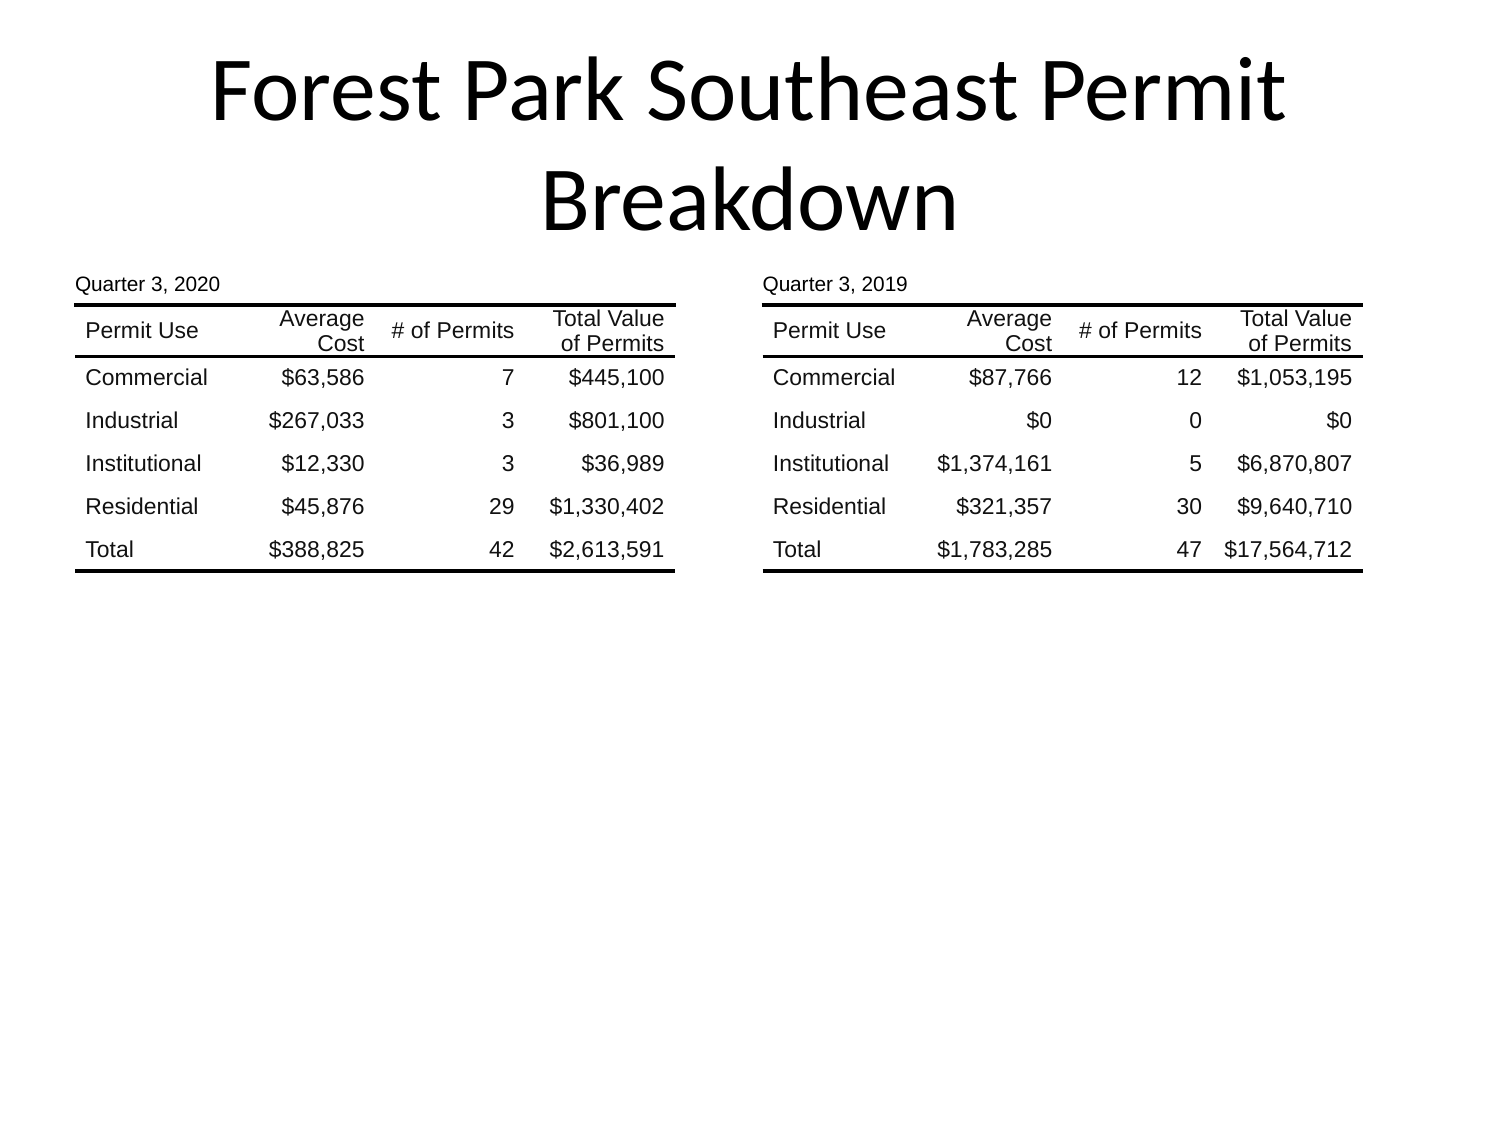

# Forest Park Southeast Permit Breakdown
| Quarter 3, 2020 | Quarter 3, 2020 | Quarter 3, 2020 | Quarter 3, 2020 |
| --- | --- | --- | --- |
| Permit Use | Average Cost | # of Permits | Total Value of Permits |
| Commercial | $63,586 | 7 | $445,100 |
| Industrial | $267,033 | 3 | $801,100 |
| Institutional | $12,330 | 3 | $36,989 |
| Residential | $45,876 | 29 | $1,330,402 |
| Total | $388,825 | 42 | $2,613,591 |
| Quarter 3, 2019 | Quarter 3, 2019 | Quarter 3, 2019 | Quarter 3, 2019 |
| --- | --- | --- | --- |
| Permit Use | Average Cost | # of Permits | Total Value of Permits |
| Commercial | $87,766 | 12 | $1,053,195 |
| Industrial | $0 | 0 | $0 |
| Institutional | $1,374,161 | 5 | $6,870,807 |
| Residential | $321,357 | 30 | $9,640,710 |
| Total | $1,783,285 | 47 | $17,564,712 |